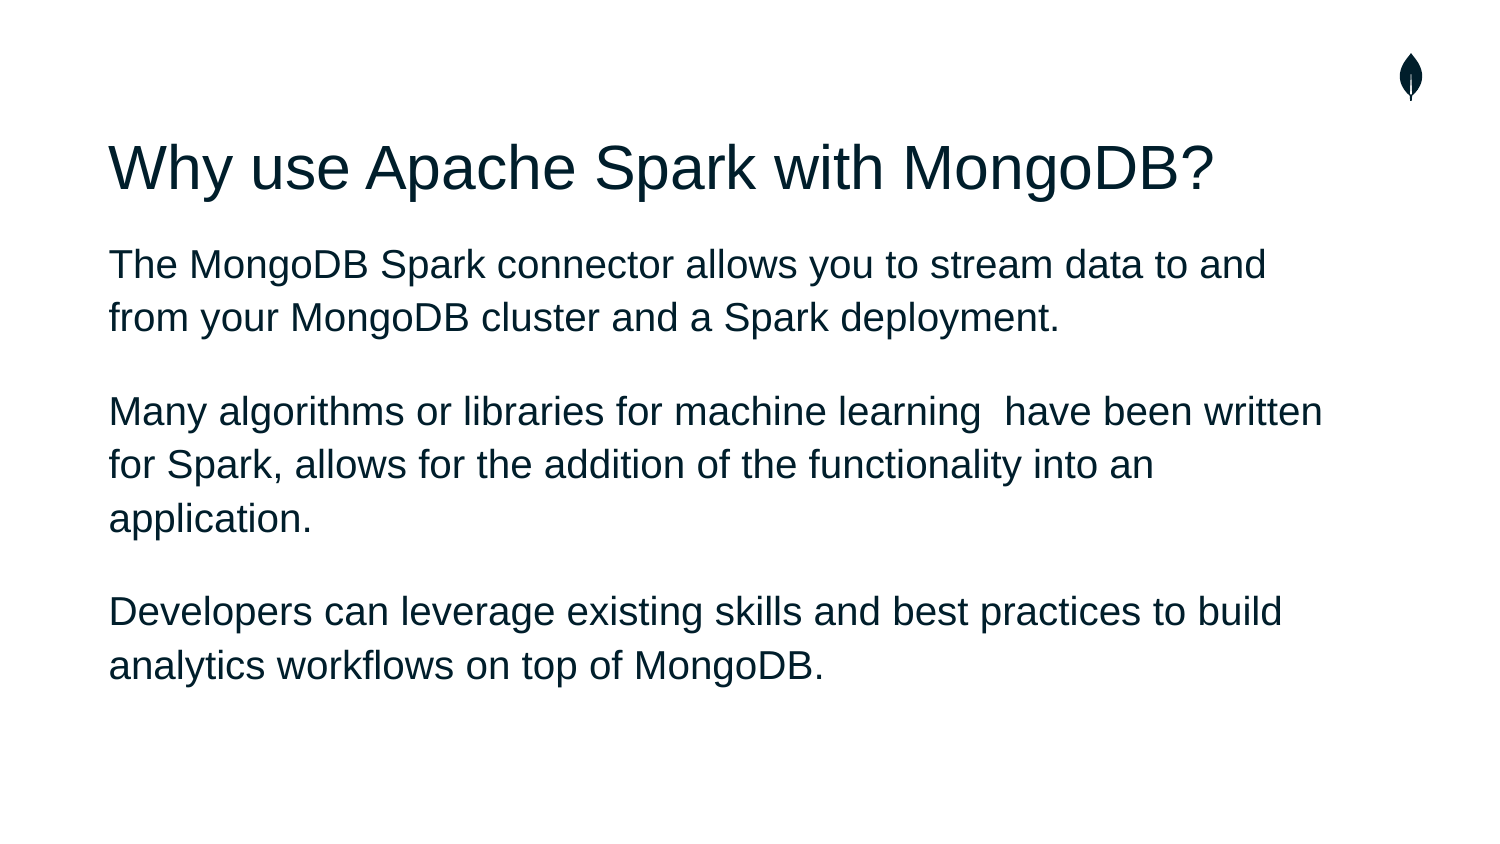

Why use Apache Spark with MongoDB?
The MongoDB Spark connector allows you to stream data to and from your MongoDB cluster and a Spark deployment.
Many algorithms or libraries for machine learning  have been written for Spark, allows for the addition of the functionality into an application.
Developers can leverage existing skills and best practices to build analytics workflows on top of MongoDB.